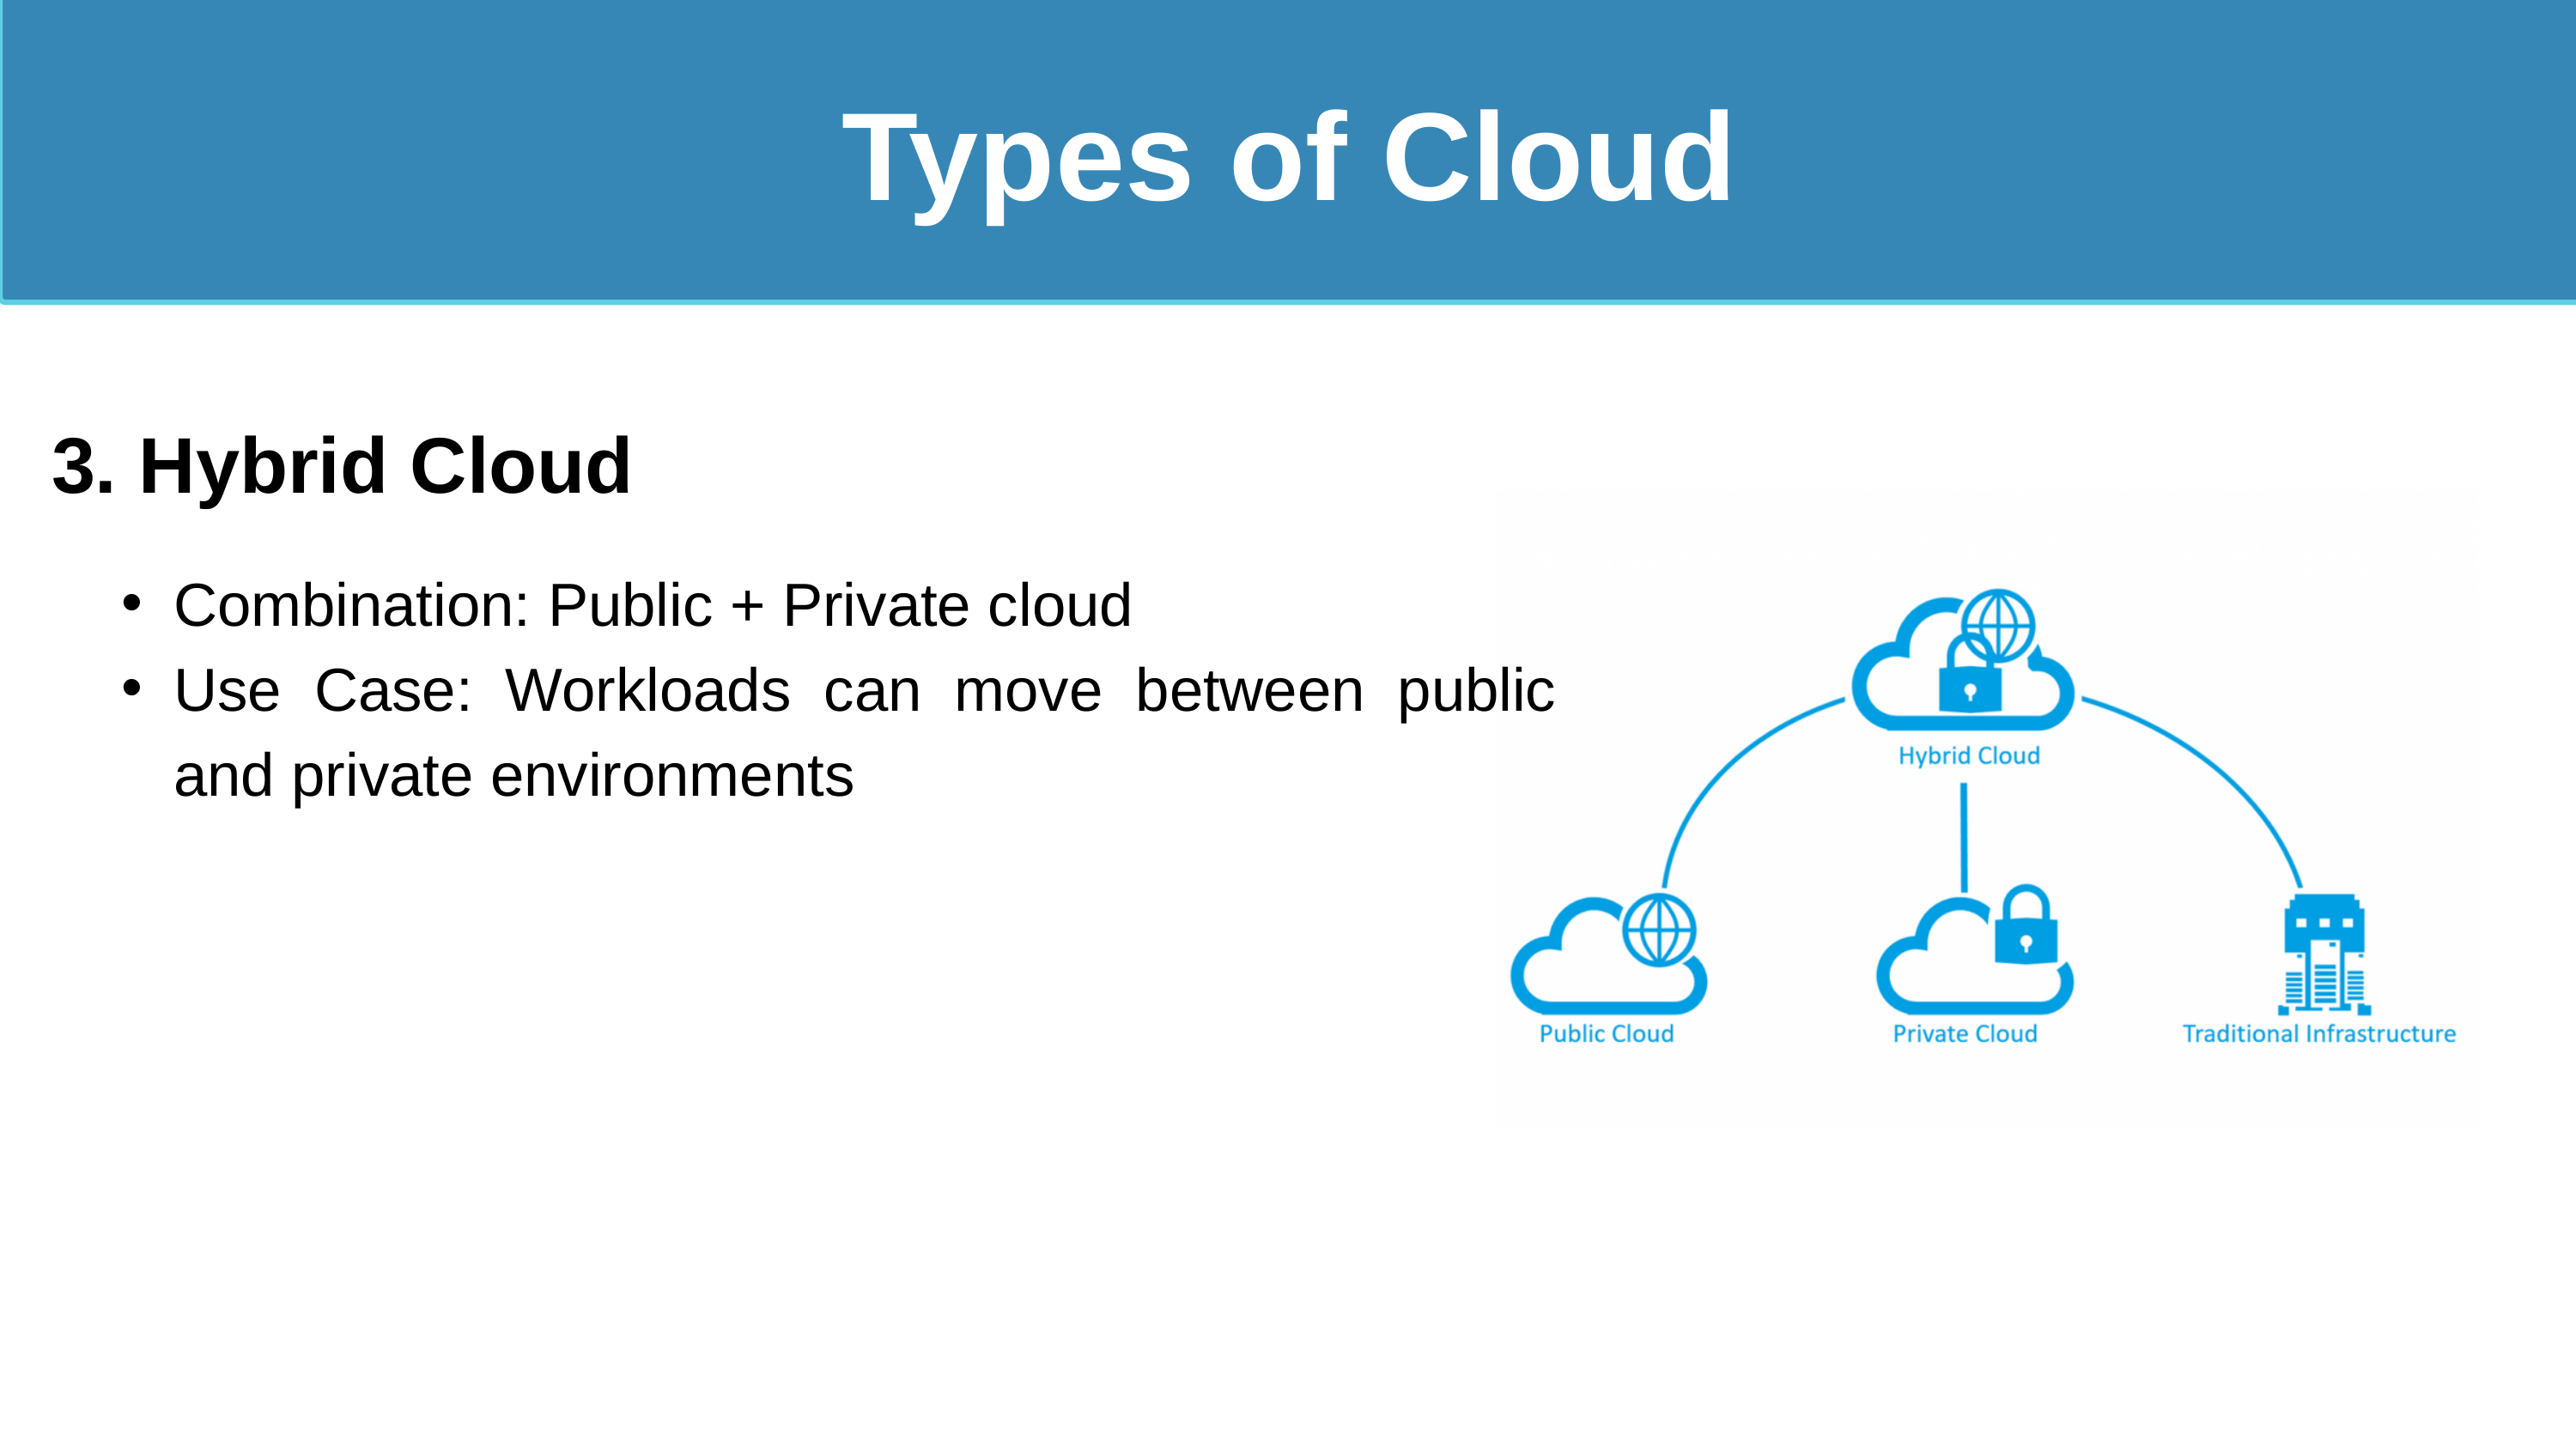

Types of Cloud
3. Hybrid Cloud

Combination: Public + Private cloud
Use Case: Workloads can move between public and private environments